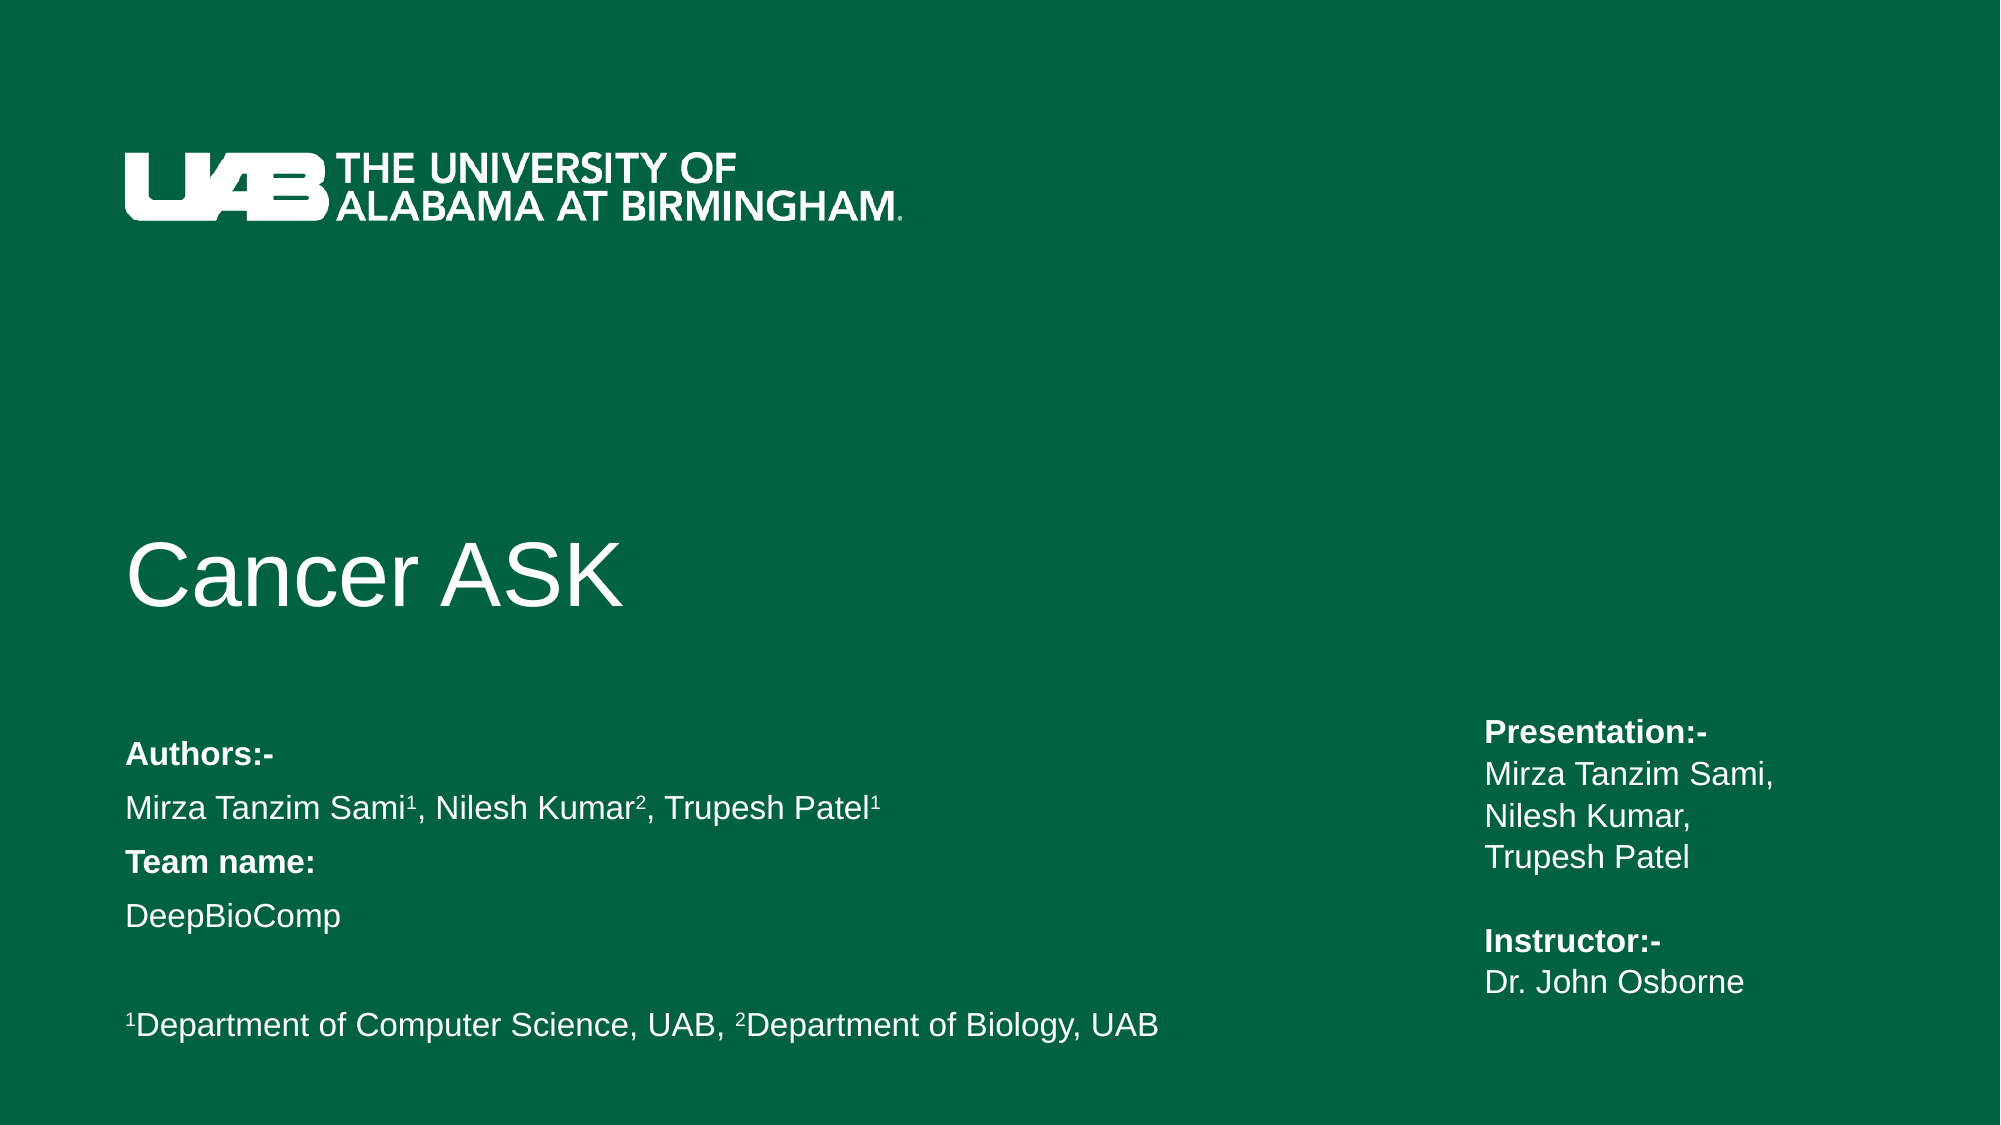

# Cancer ASK
Presentation:-
Mirza Tanzim Sami,
Nilesh Kumar,
Trupesh Patel

Instructor:-
Dr. John Osborne
Authors:-
Mirza Tanzim Sami1, Nilesh Kumar2, Trupesh Patel1
Team name:
DeepBioComp

1Department of Computer Science, UAB, 2Department of Biology, UAB